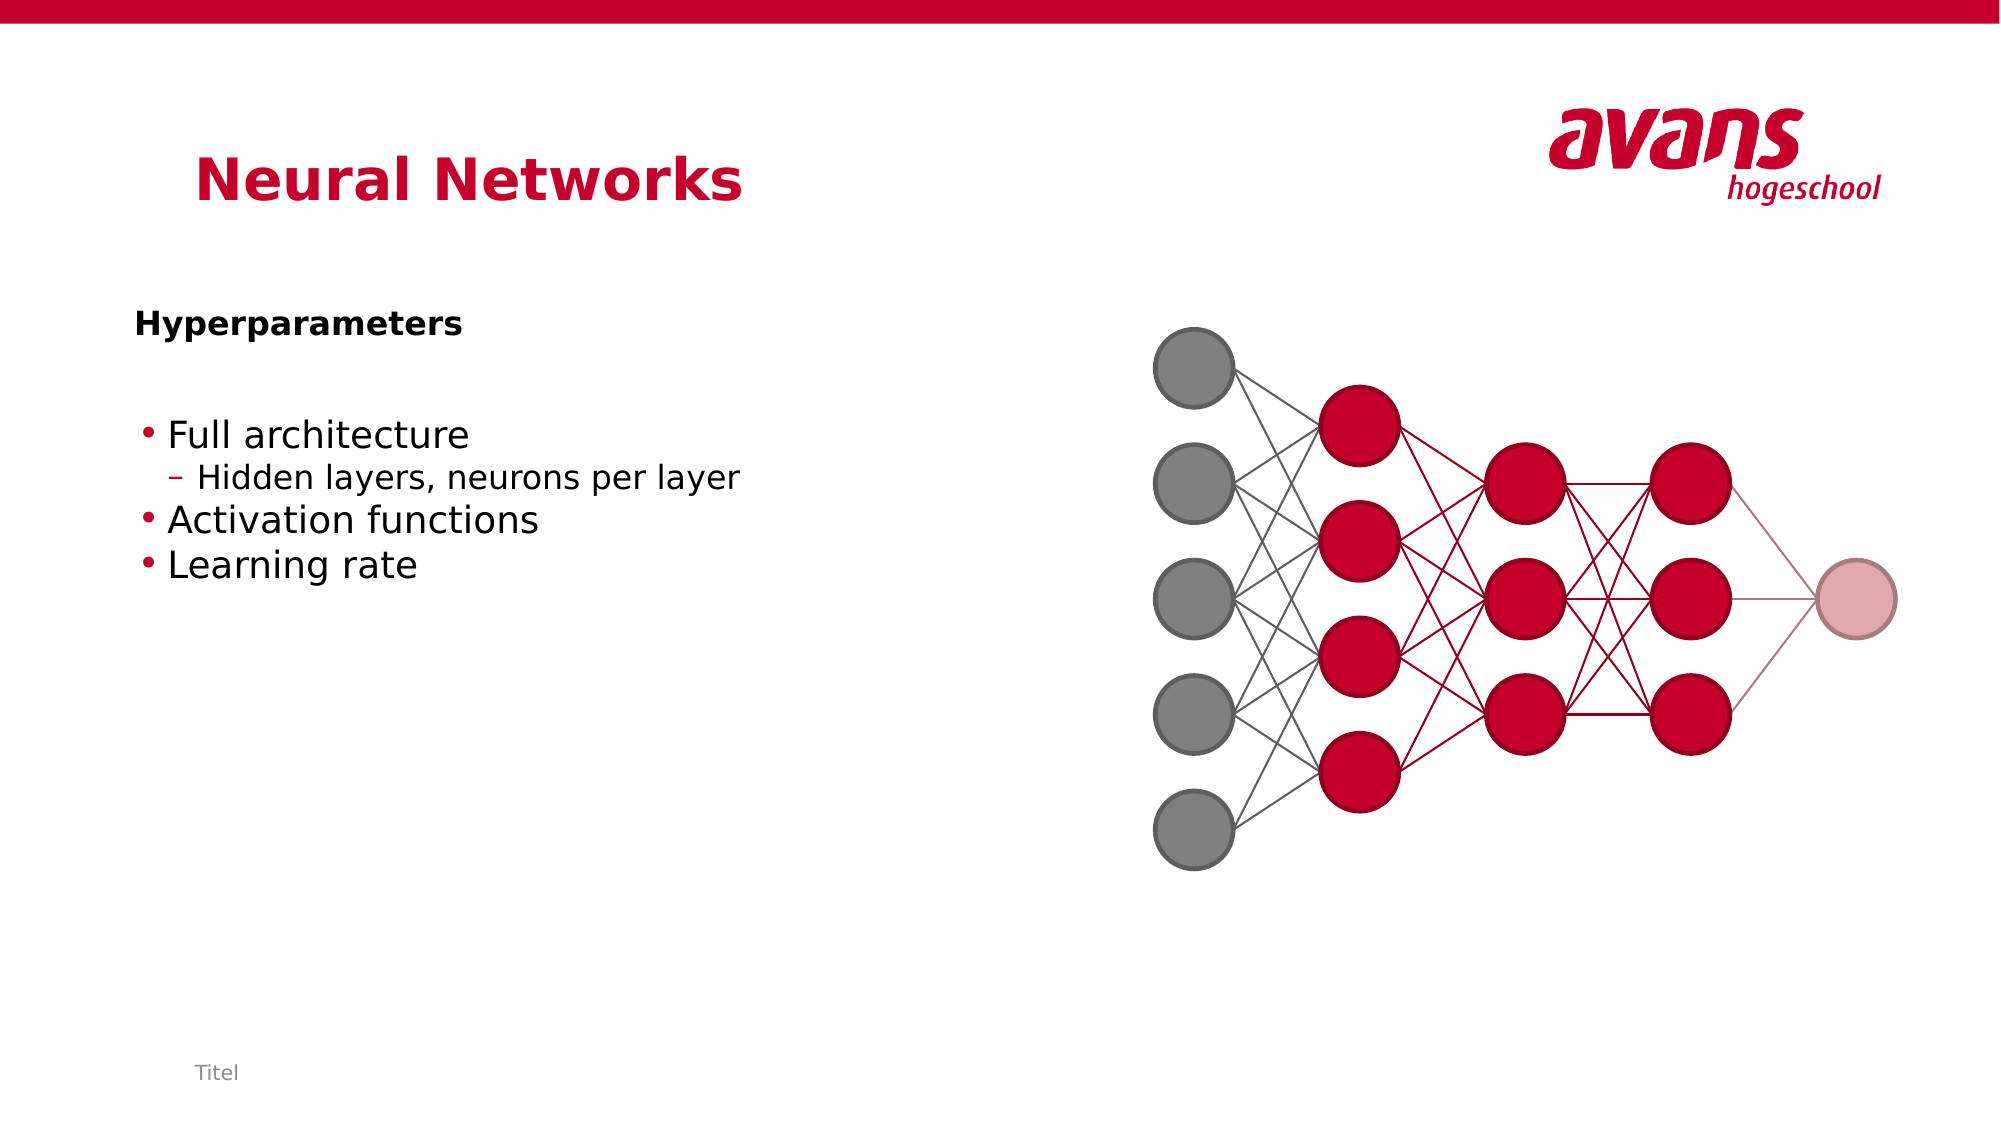

# Neural Networks
Hyperparameters

Full architecture
Hidden layers, neurons per layer
Activation functions
Learning rate